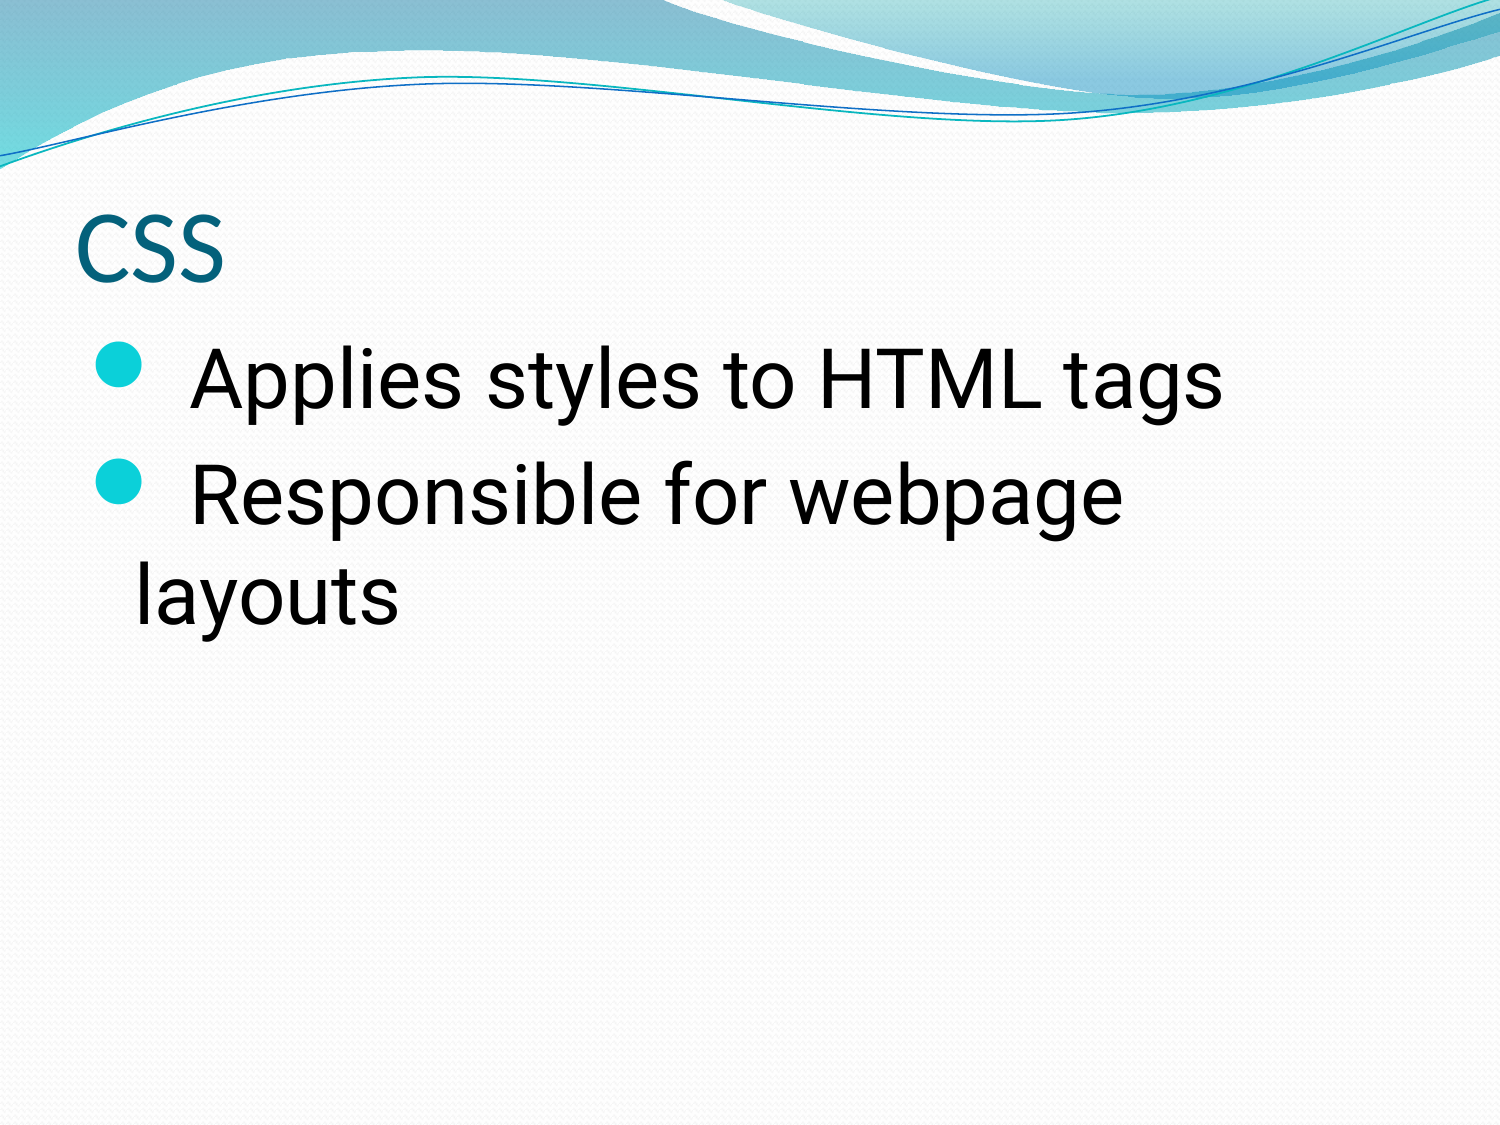

# CSS
 Applies styles to HTML tags
 Responsible for webpage layouts